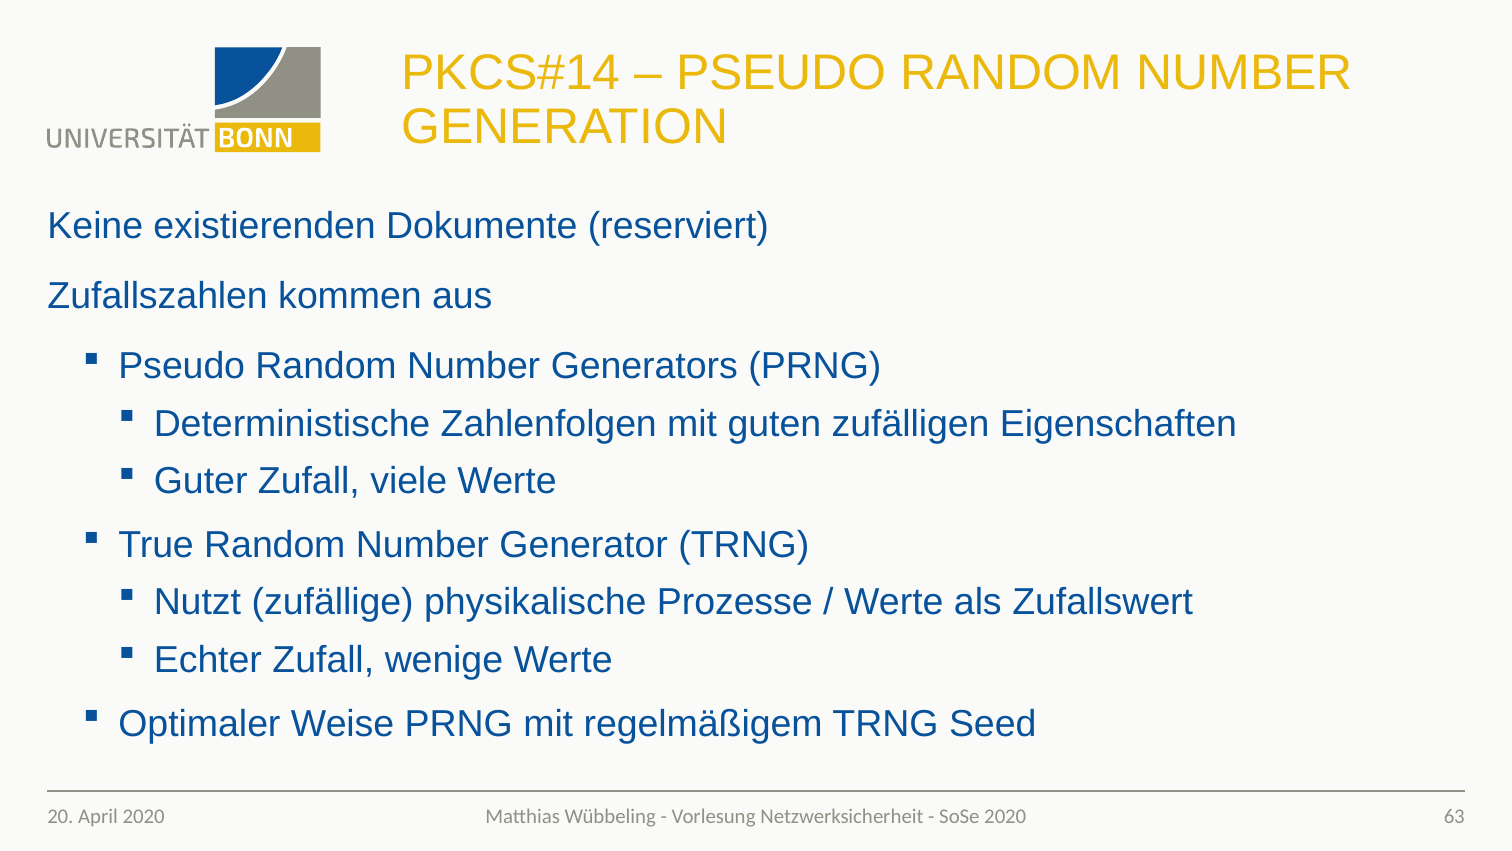

# PKCS#14 – Pseudo random number generation
Keine existierenden Dokumente (reserviert)
Zufallszahlen kommen aus
Pseudo Random Number Generators (PRNG)
Deterministische Zahlenfolgen mit guten zufälligen Eigenschaften
Guter Zufall, viele Werte
True Random Number Generator (TRNG)
Nutzt (zufällige) physikalische Prozesse / Werte als Zufallswert
Echter Zufall, wenige Werte
Optimaler Weise PRNG mit regelmäßigem TRNG Seed

20. April 2020
63
Matthias Wübbeling - Vorlesung Netzwerksicherheit - SoSe 2020